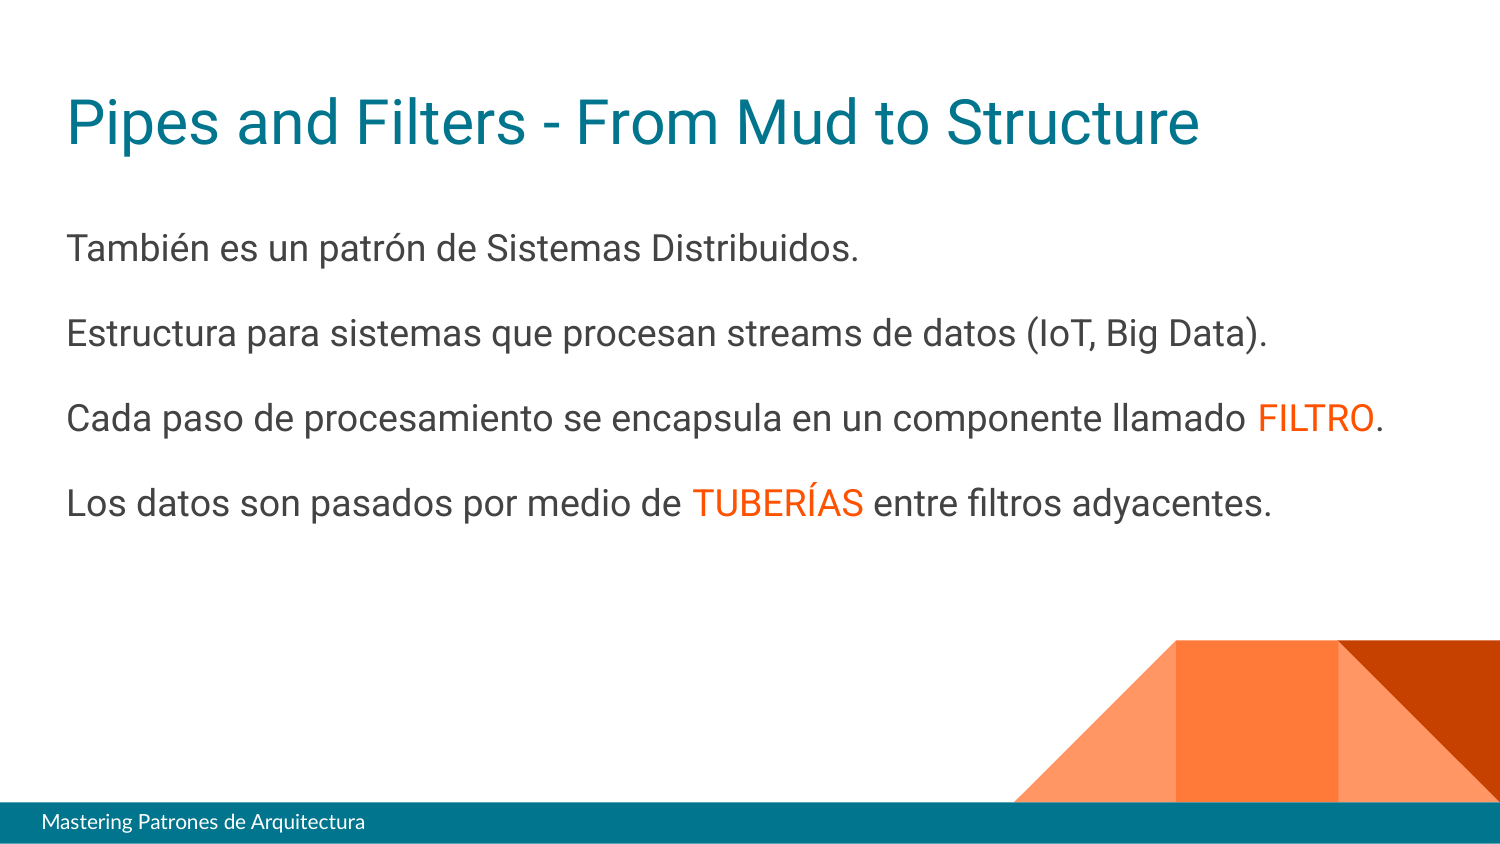

# Pipes and Filters - From Mud to Structure
También es un patrón de Sistemas Distribuidos.
Estructura para sistemas que procesan streams de datos (IoT, Big Data).
Cada paso de procesamiento se encapsula en un componente llamado FILTRO.
Los datos son pasados por medio de TUBERÍAS entre filtros adyacentes.